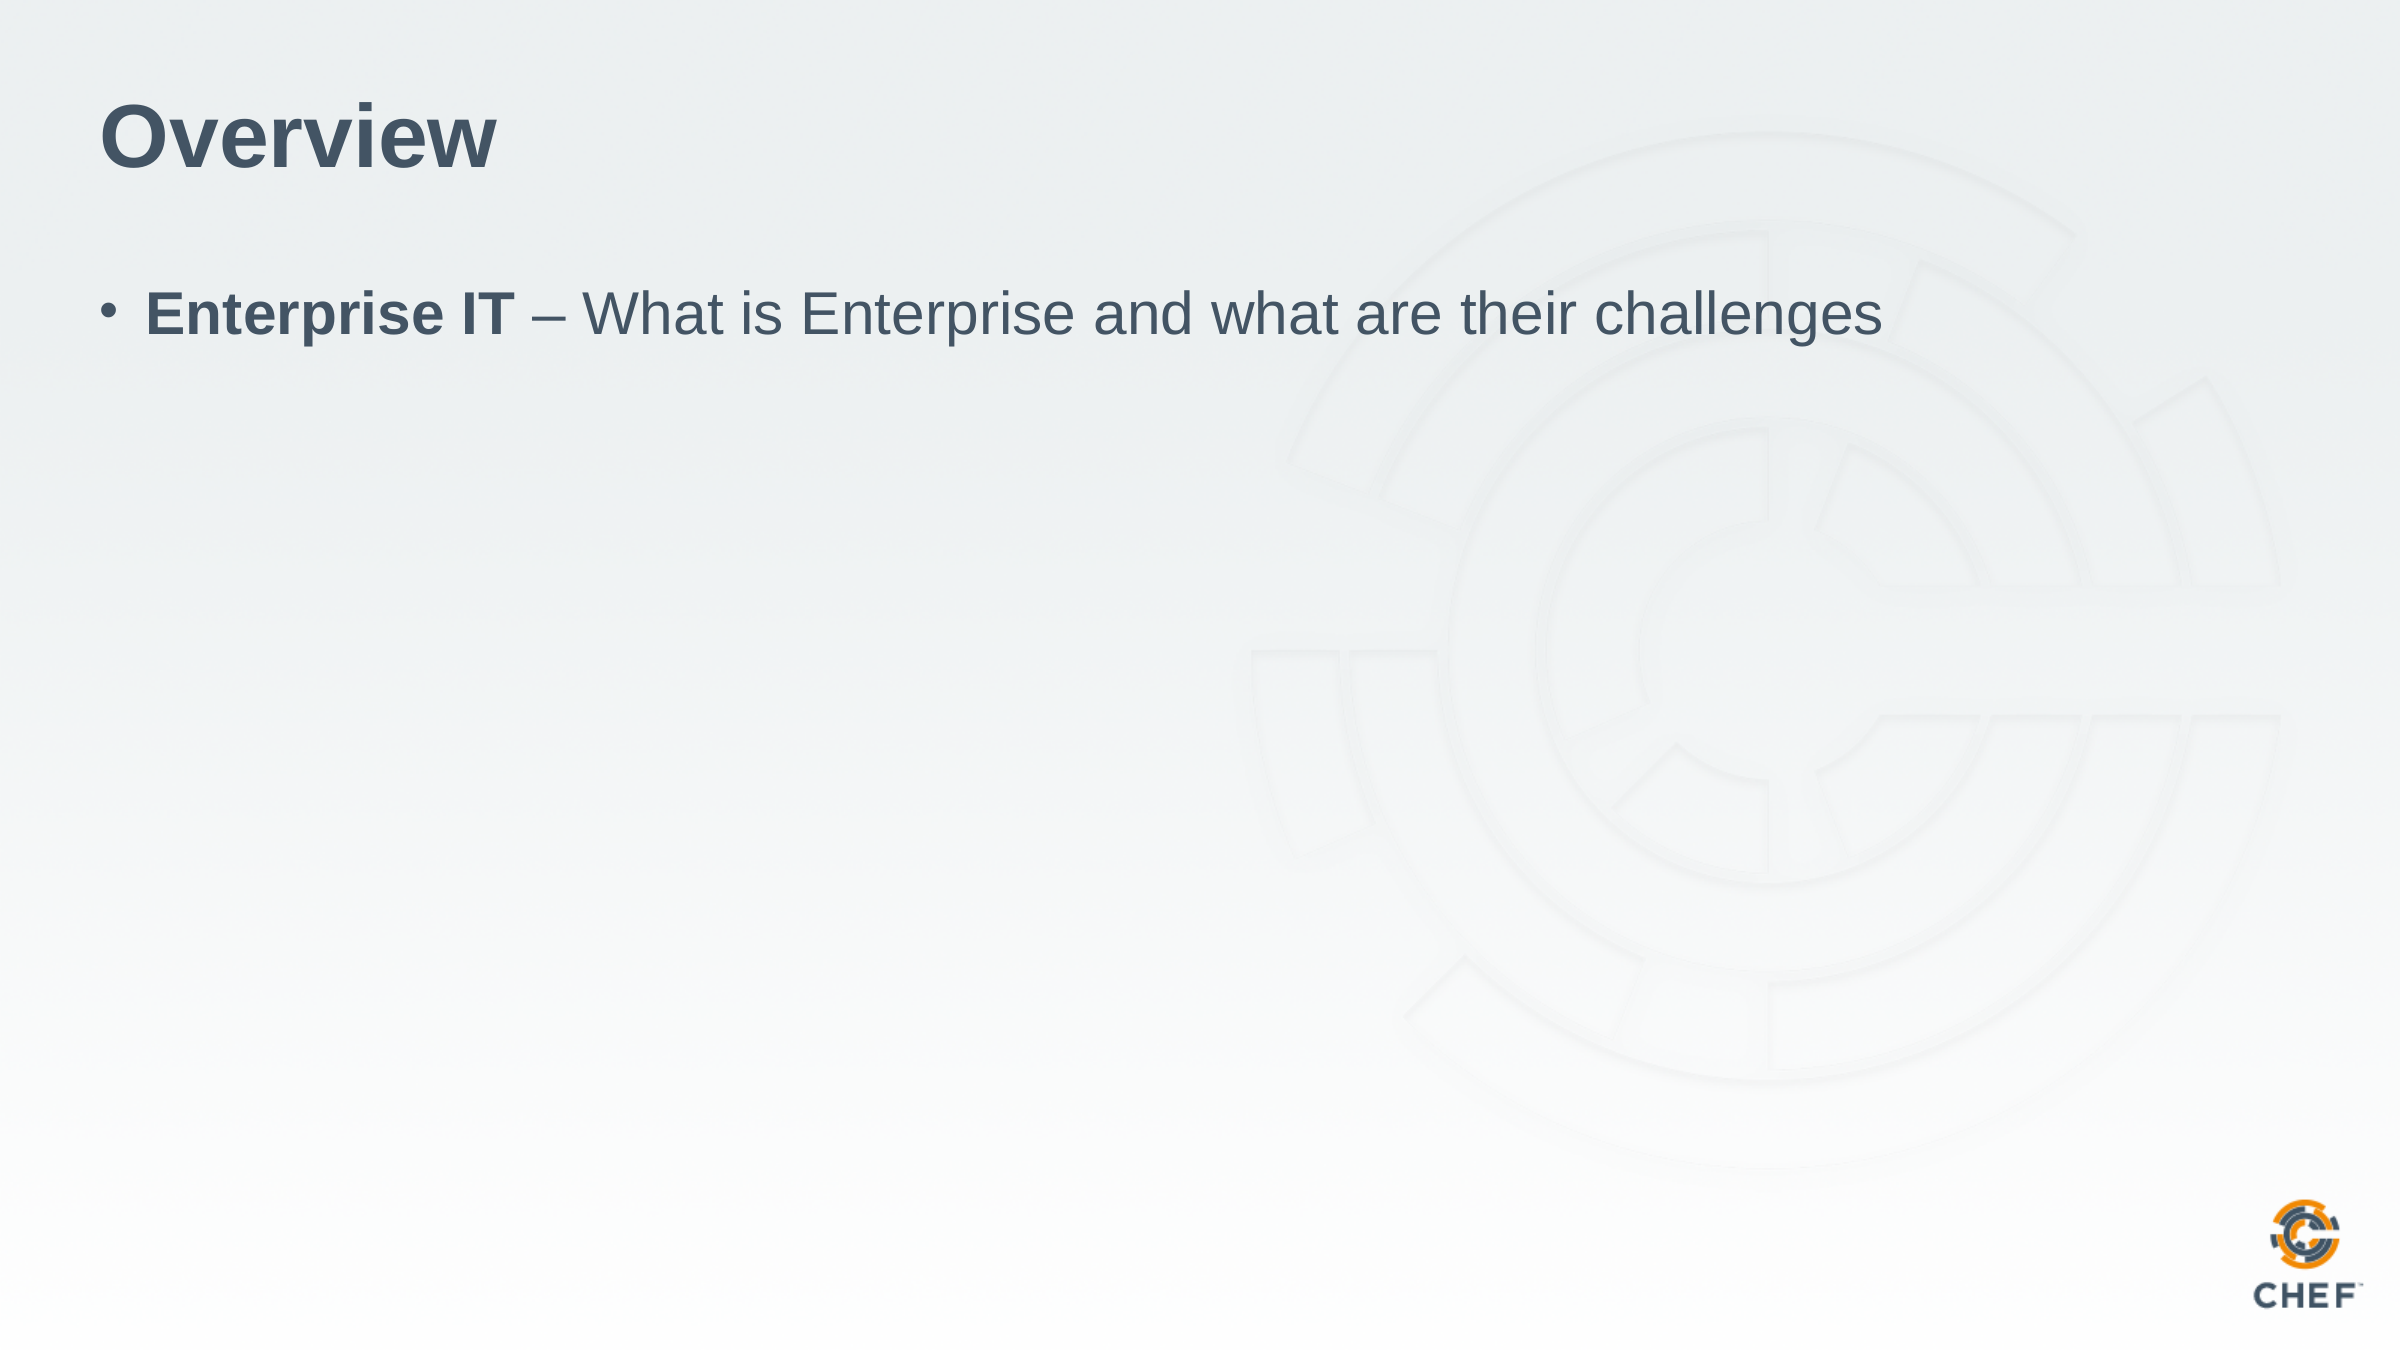

# Overview
Enterprise IT – What is Enterprise and what are their challenges